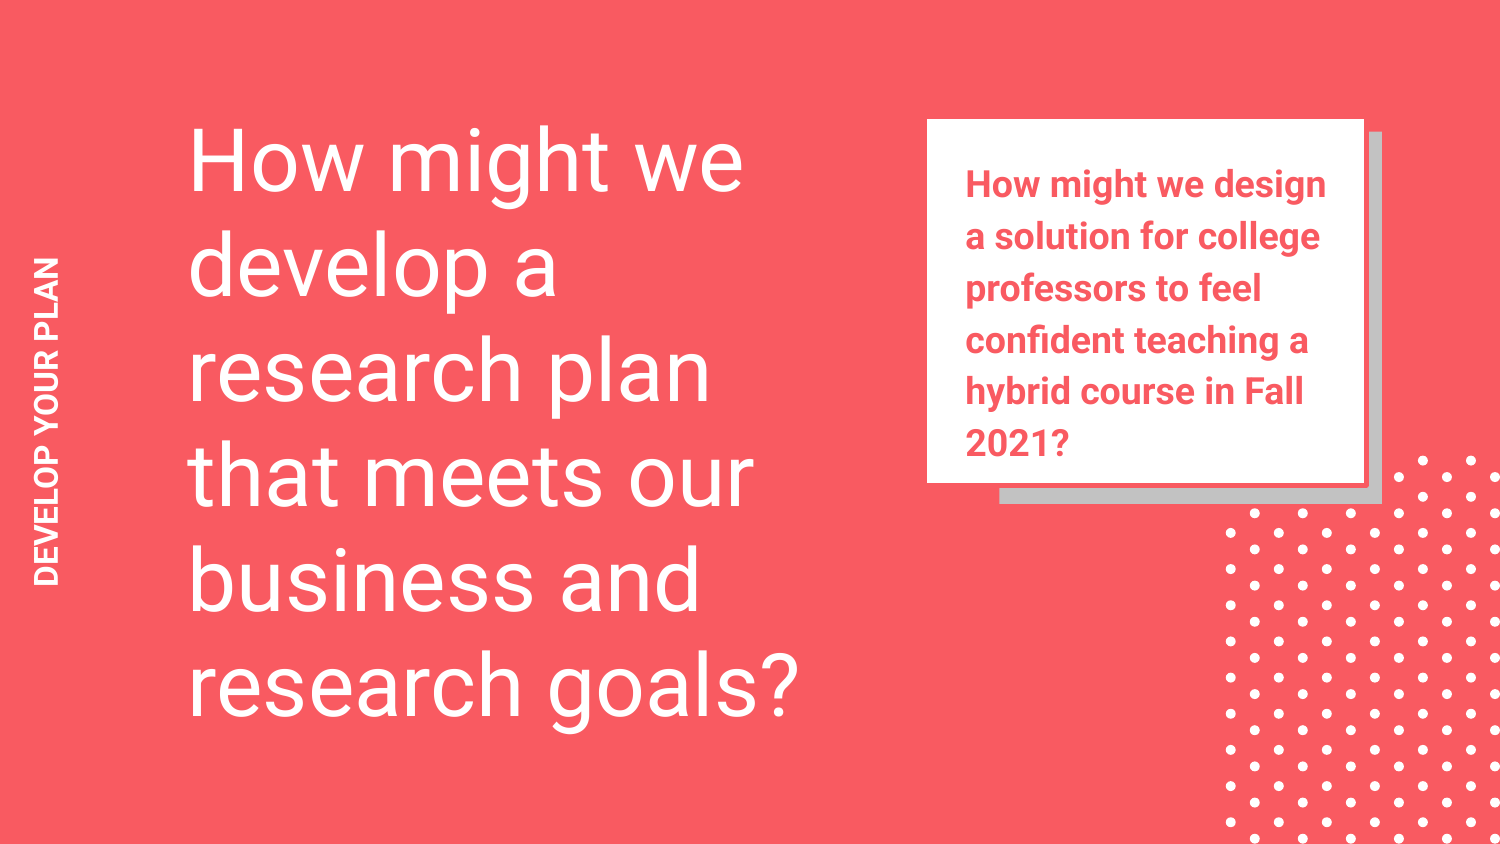

How might we develop a research plan that meets our business and research goals?
How might we design a solution for college professors to feel confident teaching a hybrid course in Fall 2021?
# DEVELOP YOUR PLAN